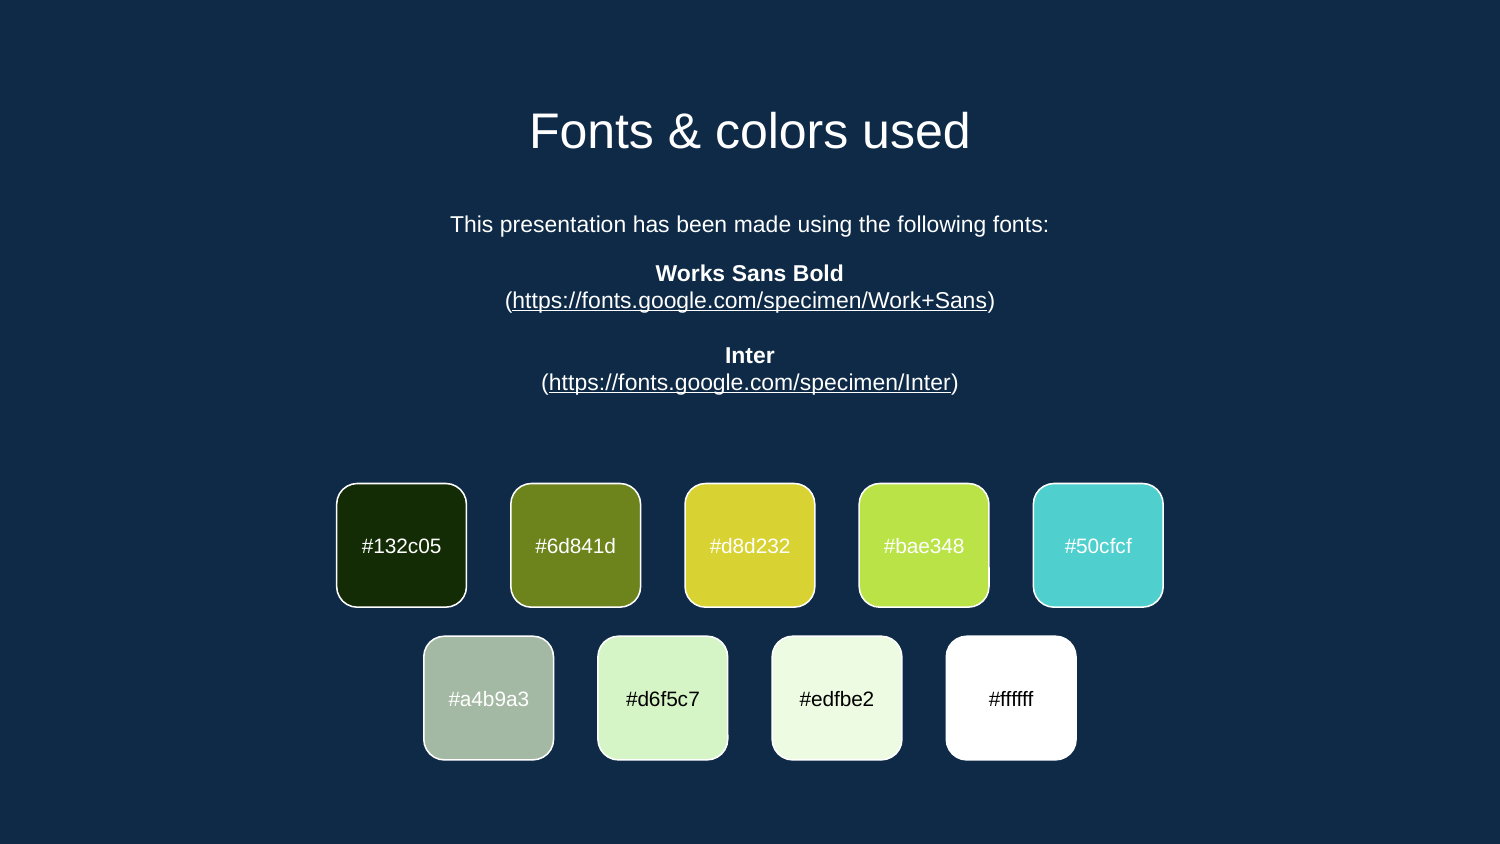

# Fonts & colors used
This presentation has been made using the following fonts:
Works Sans Bold
(https://fonts.google.com/specimen/Work+Sans)

Inter
(https://fonts.google.com/specimen/Inter)

#132c05
#6d841d
#d8d232
#bae348
#50cfcf

#a4b9a3
#d6f5c7
#edfbe2
#ffffff